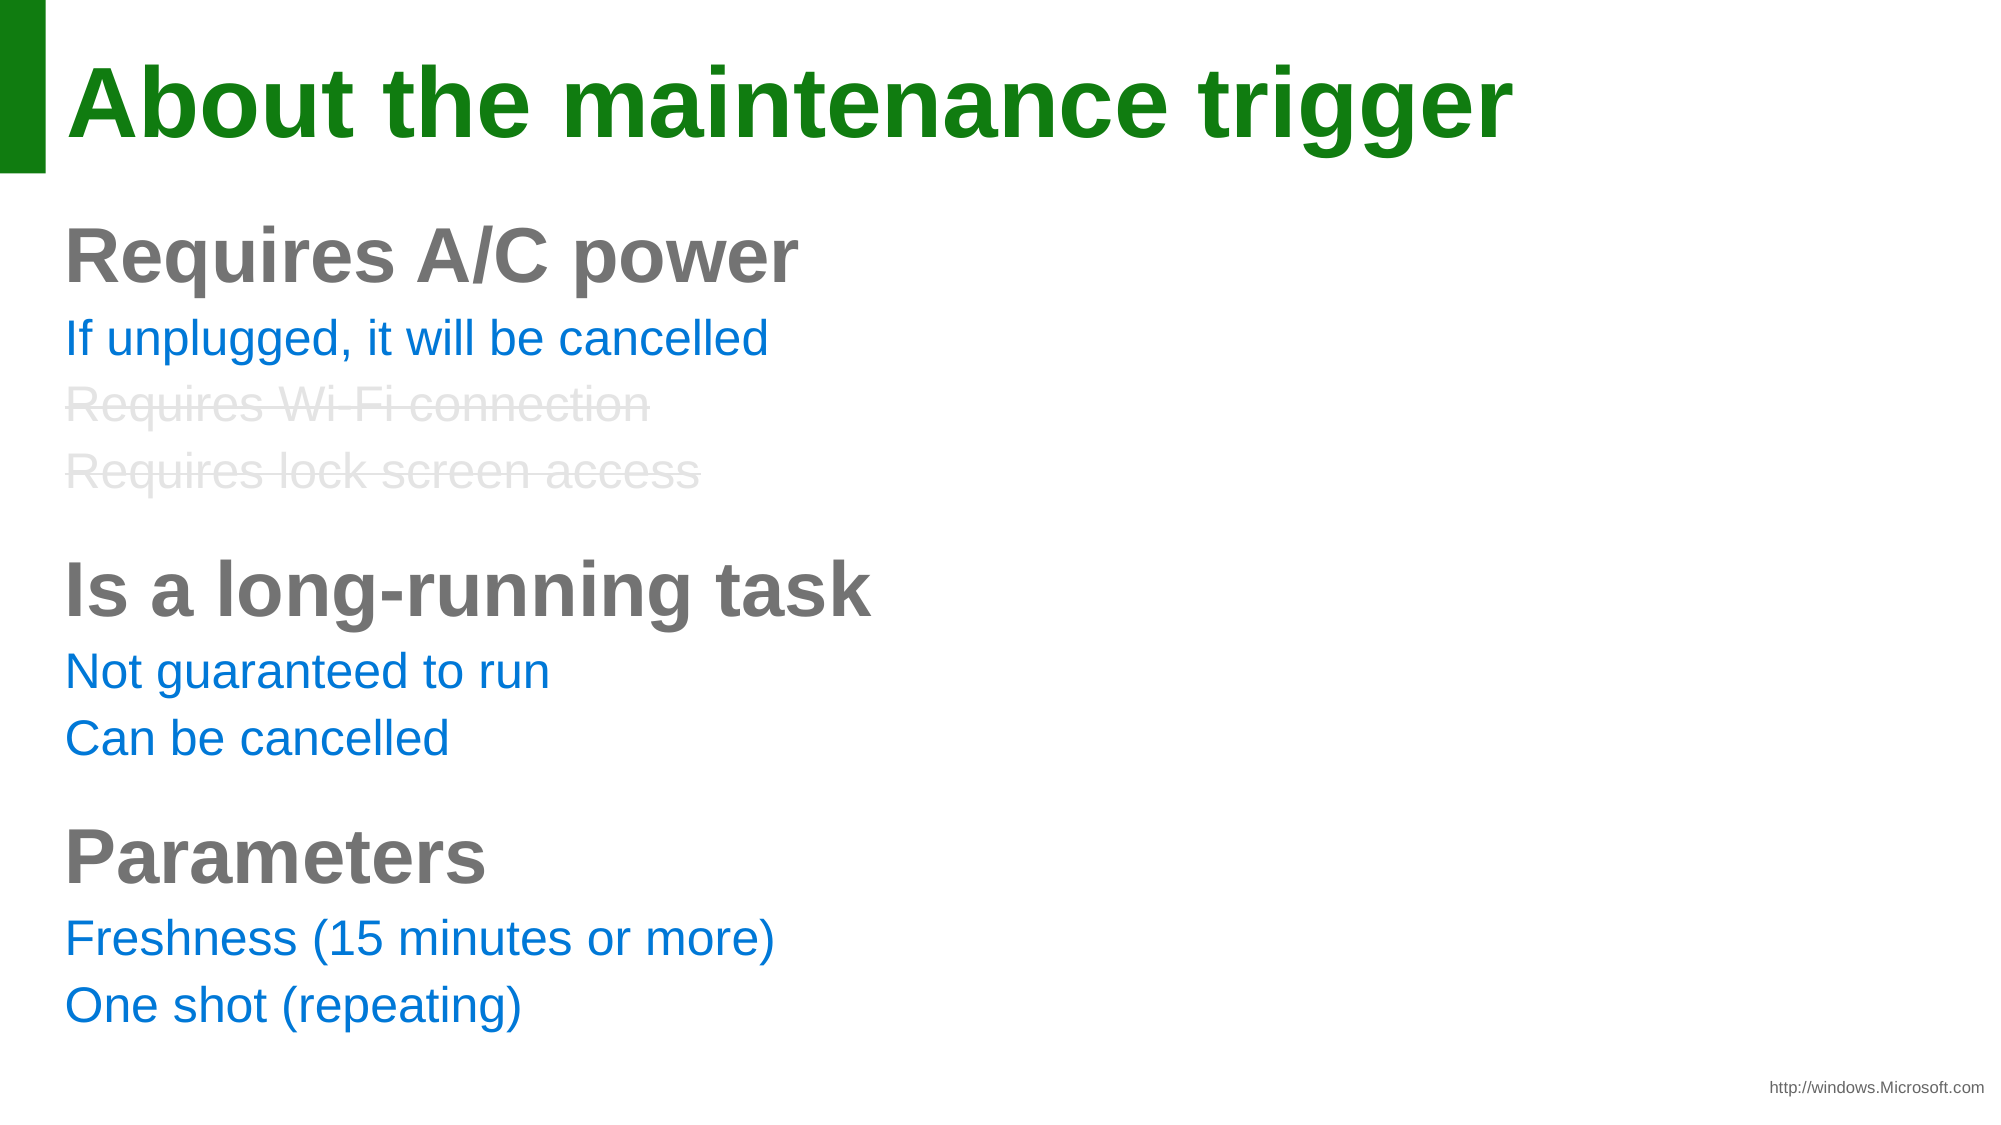

# About the maintenance trigger
Requires A/C power
If unplugged, it will be cancelled
Requires Wi-Fi connection
Requires lock screen access
Is a long-running task
Not guaranteed to run
Can be cancelled
Parameters
Freshness (15 minutes or more)
One shot (repeating)